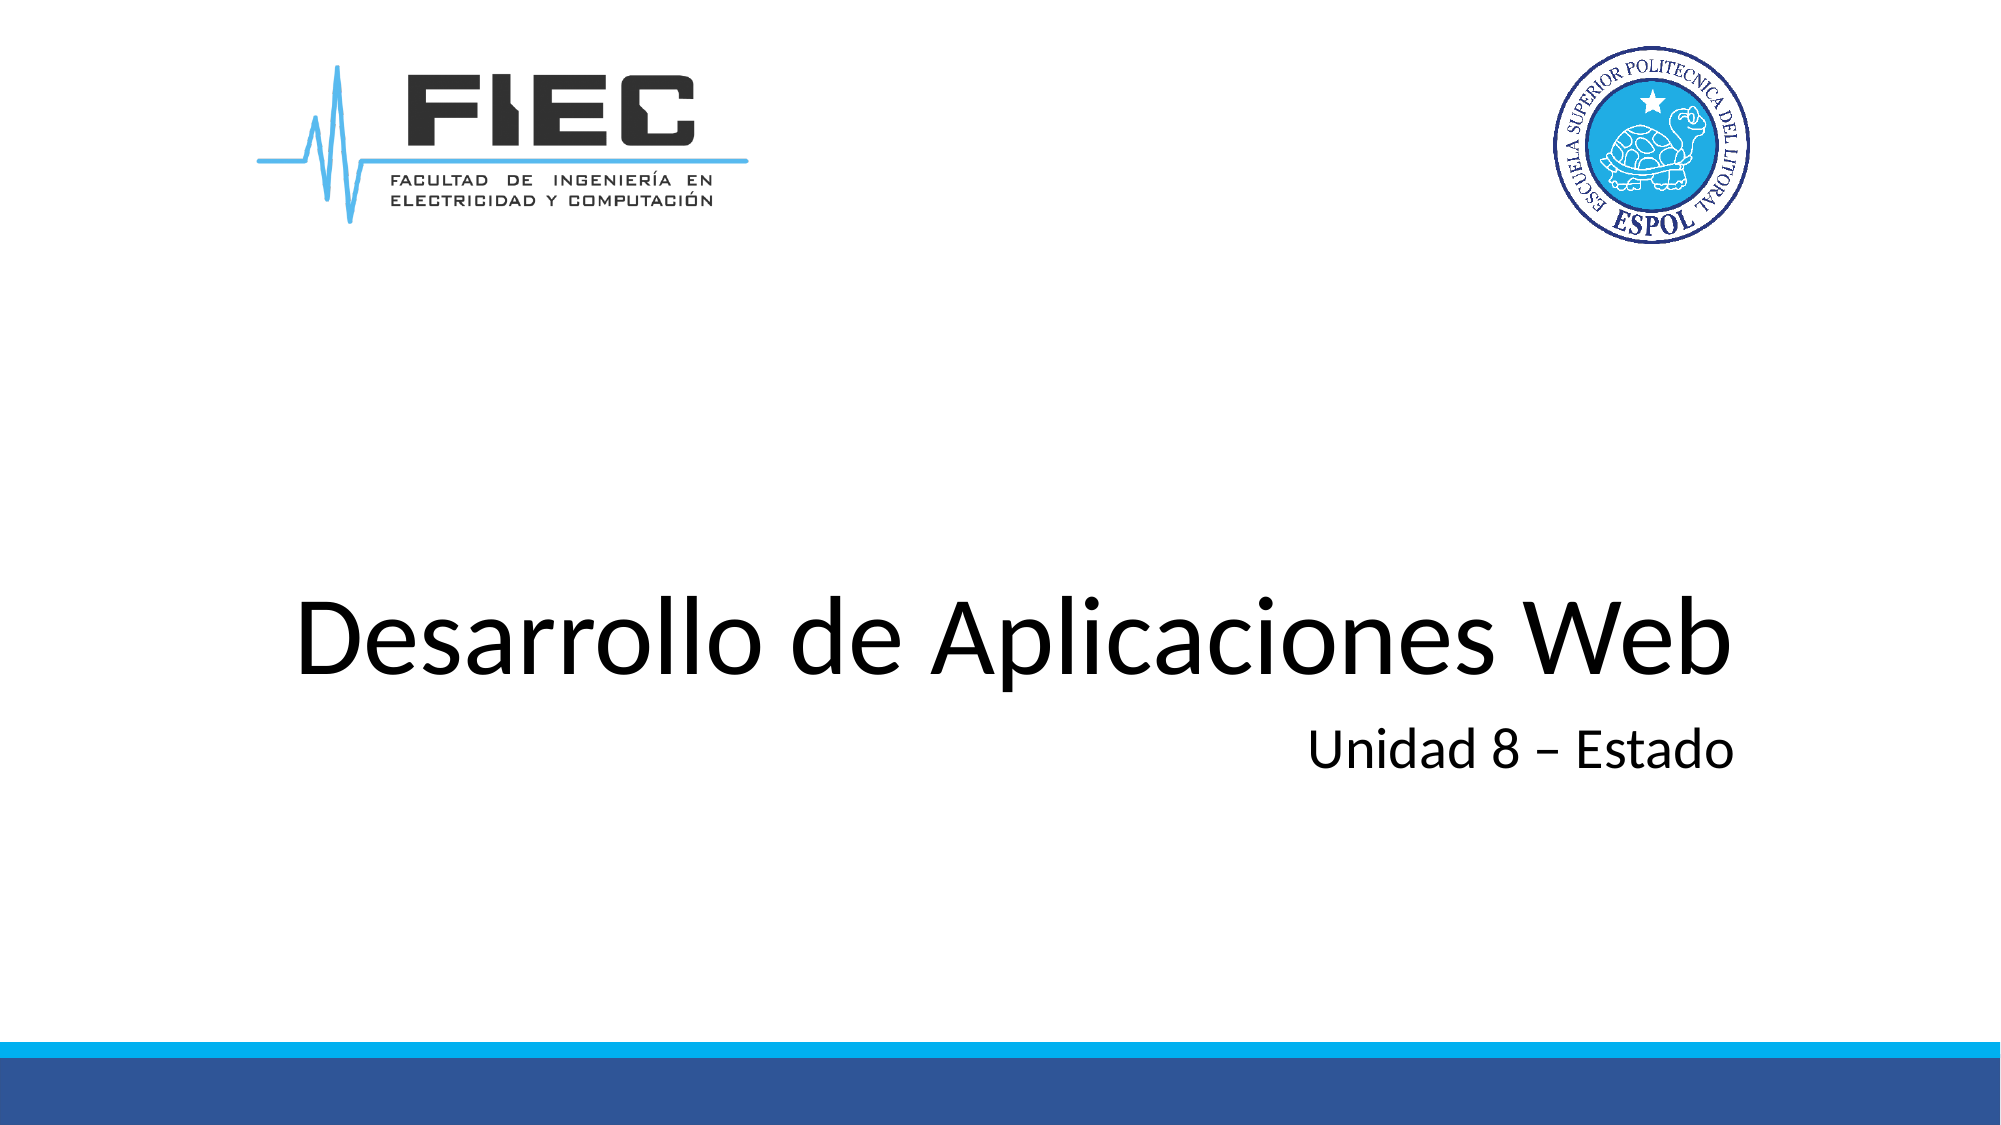

# Desarrollo de Aplicaciones Web
Unidad 8 – Estado